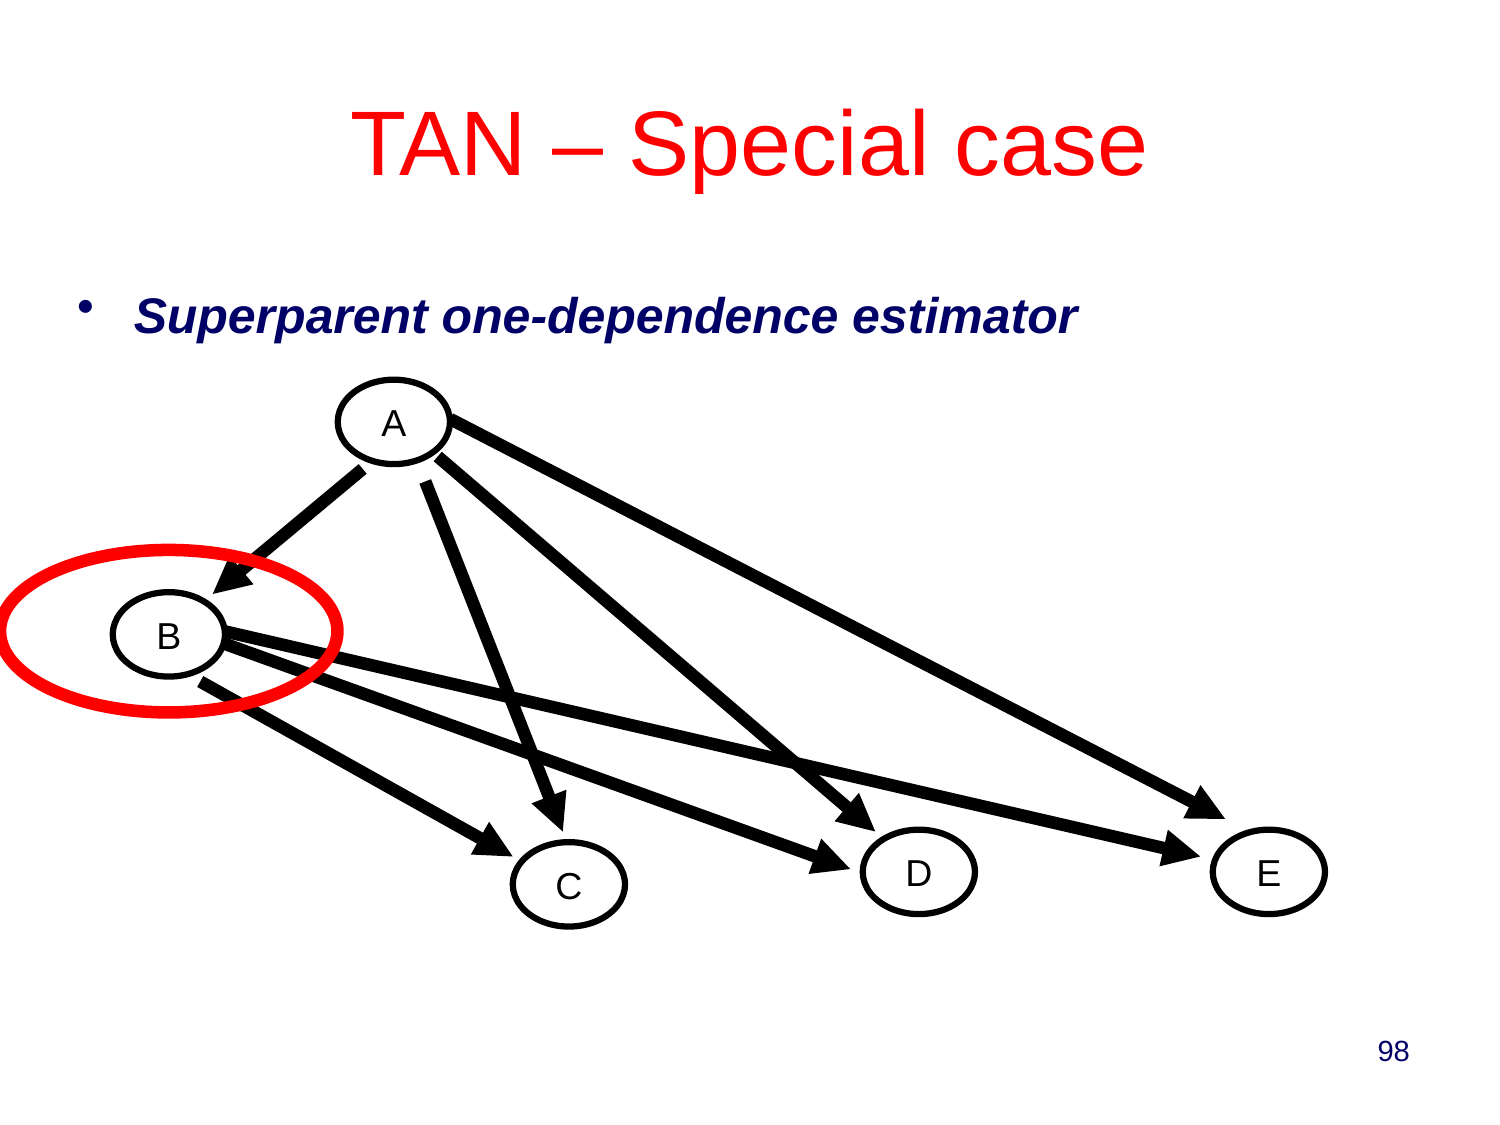

TAN – Special case
Superparent one-dependence estimator

A

B

D
E
C
98